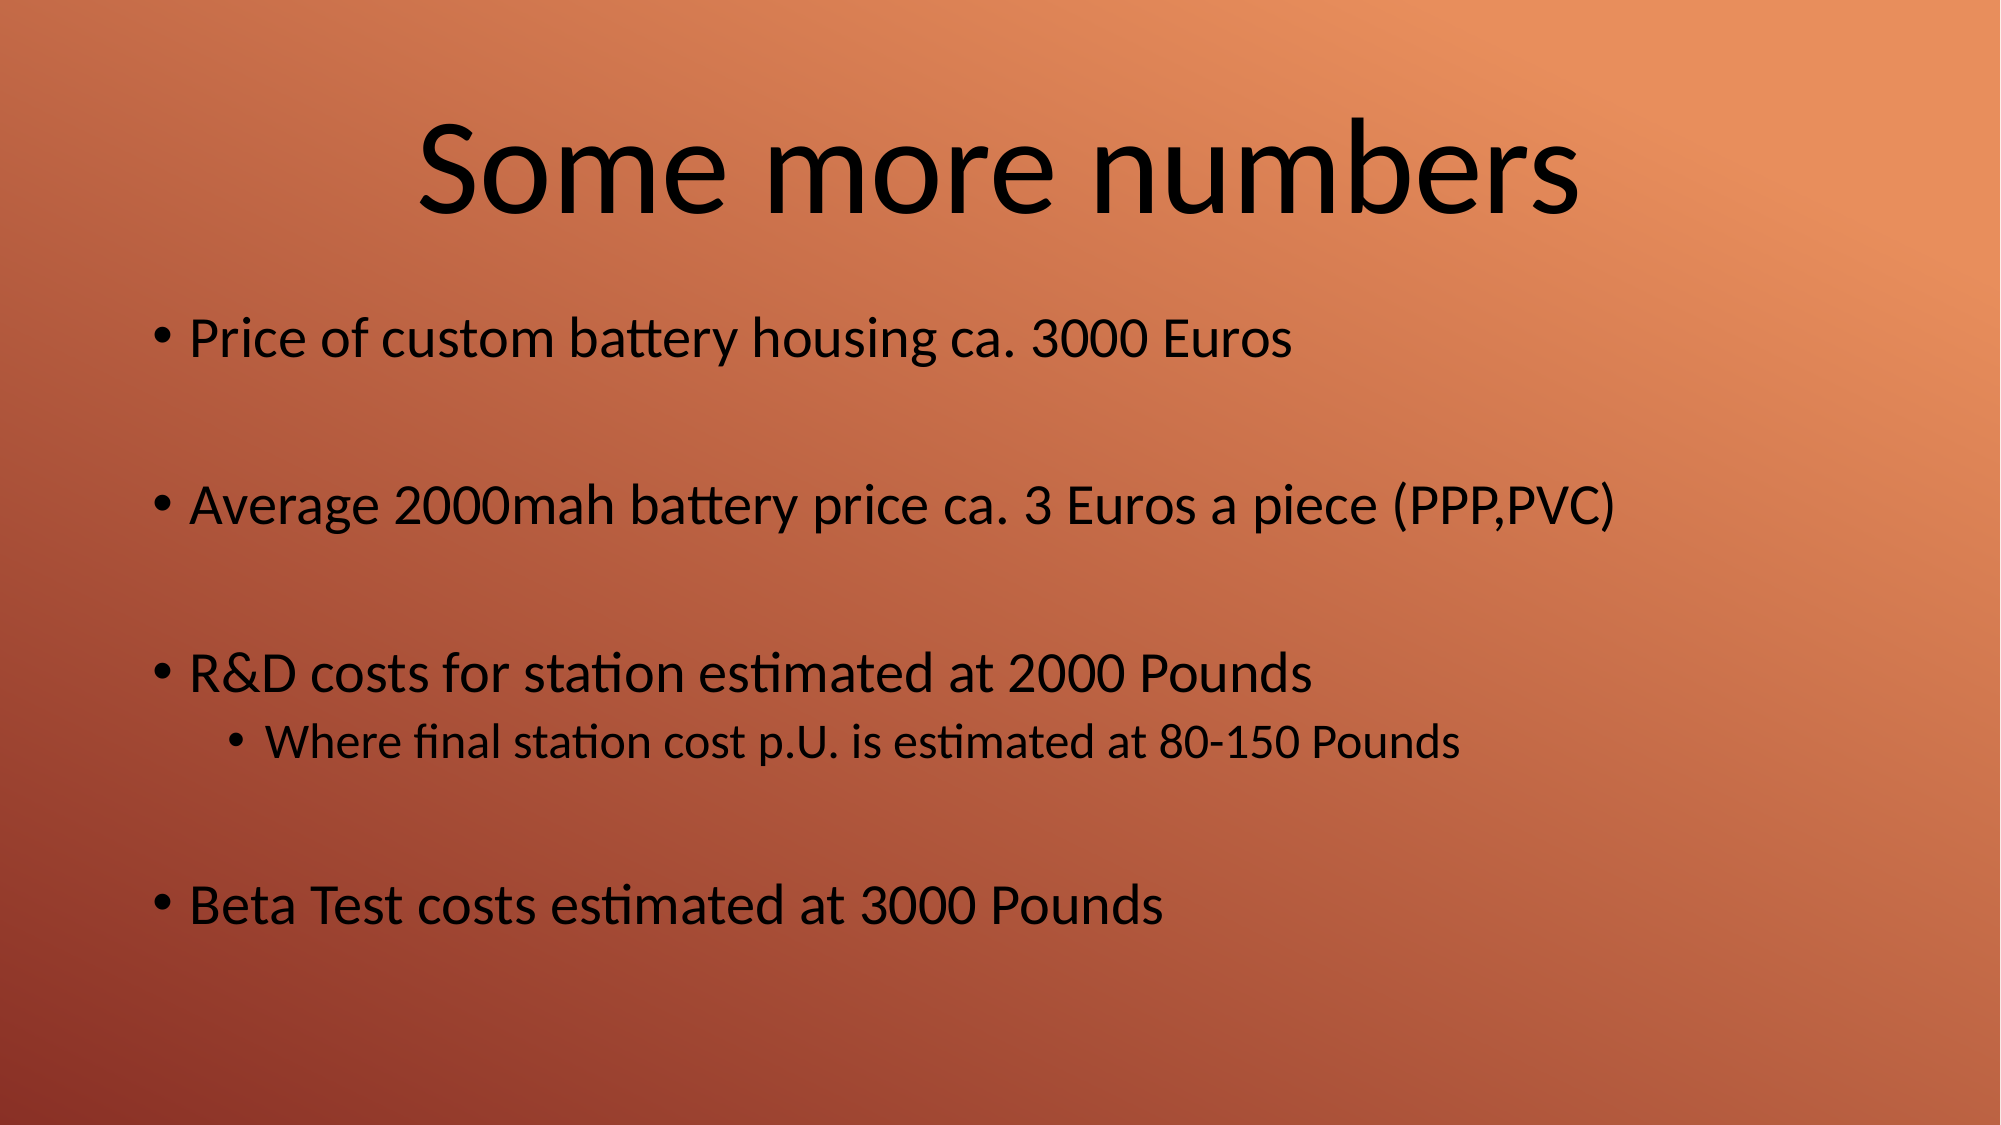

# Some more numbers
Price of custom battery housing ca. 3000 Euros

Average 2000mah battery price ca. 3 Euros a piece (PPP,PVC)

R&D costs for station estimated at 2000 Pounds
Where final station cost p.U. is estimated at 80-150 Pounds

Beta Test costs estimated at 3000 Pounds